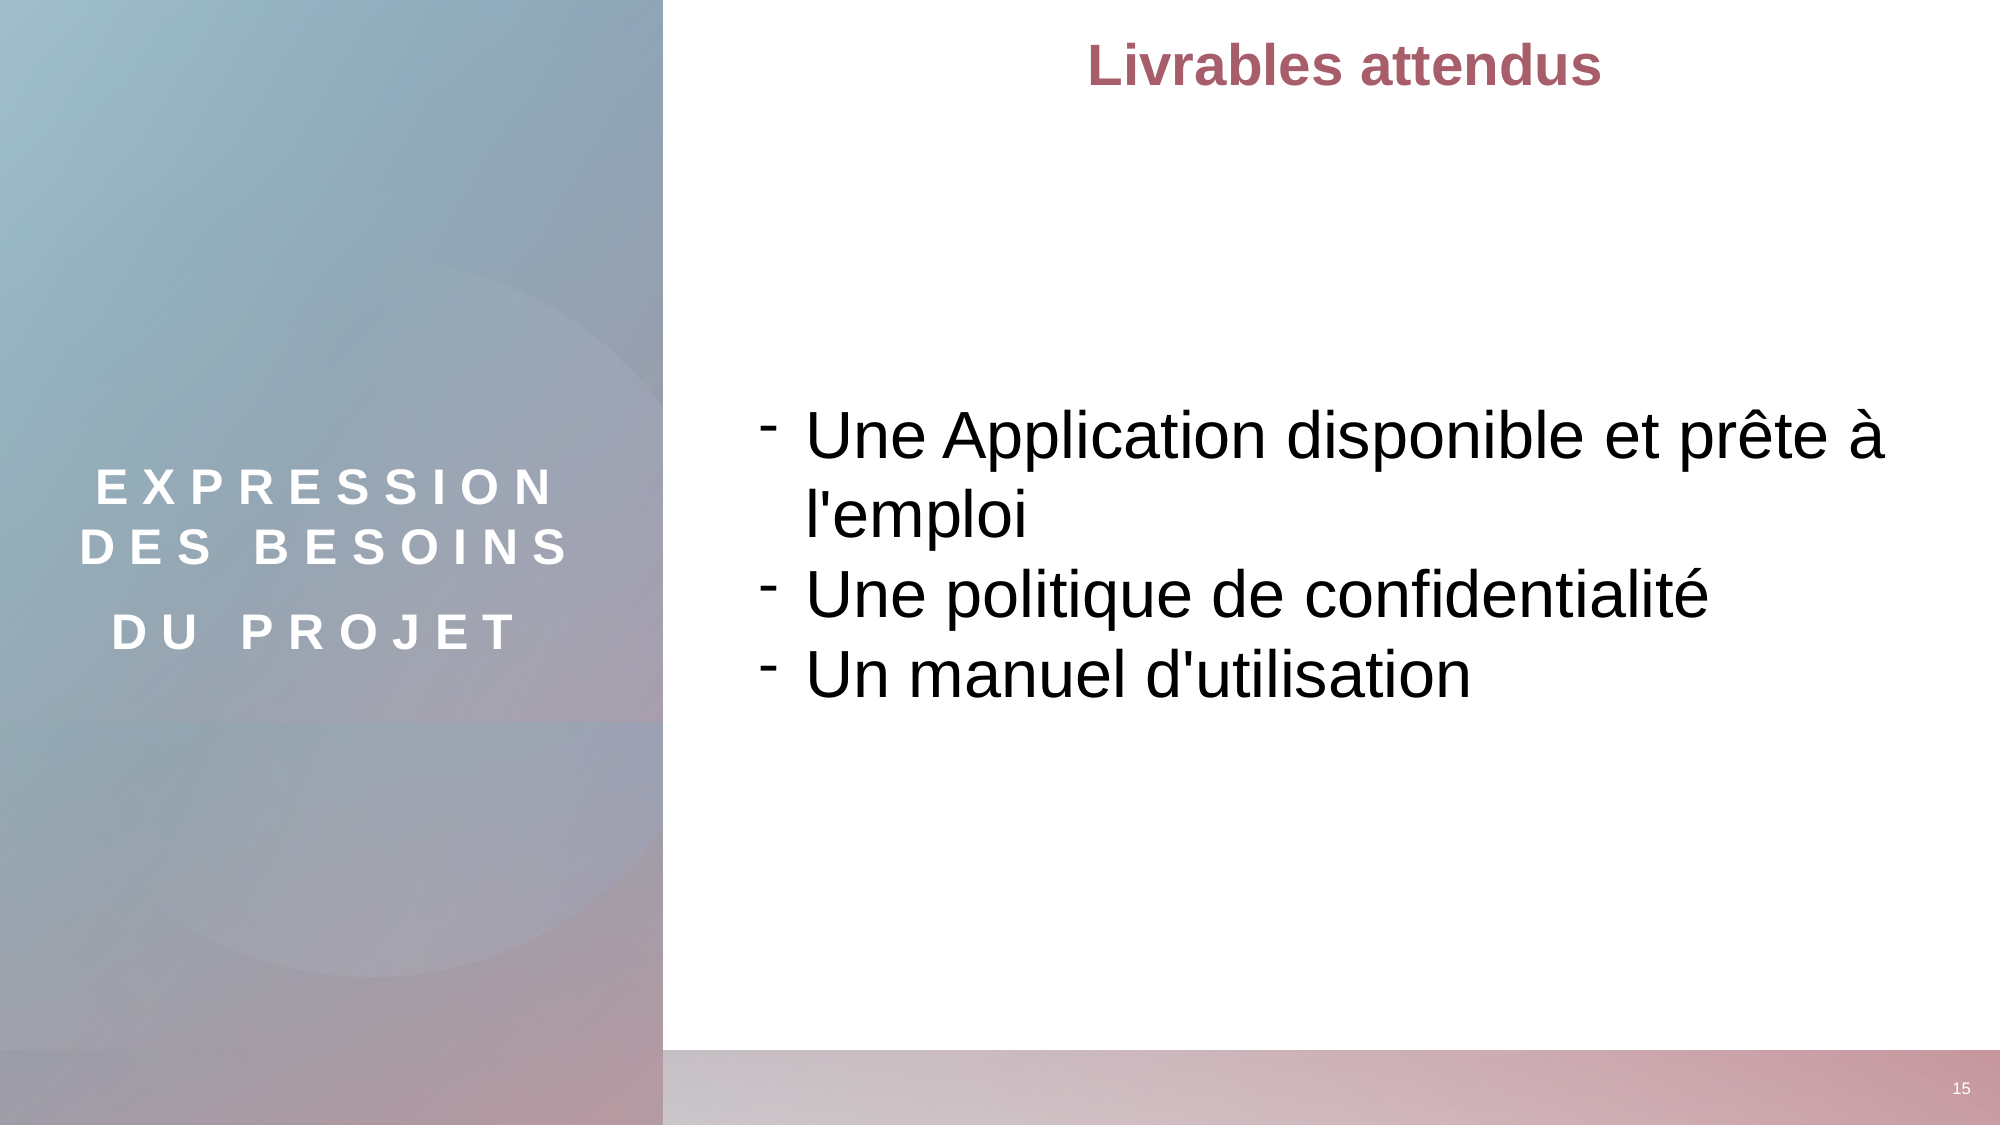

Livrables attendus
# Expression des besoins du Projet

Une Application disponible et prête à l'emploi
Une politique de confidentialité
Un manuel d'utilisation

15